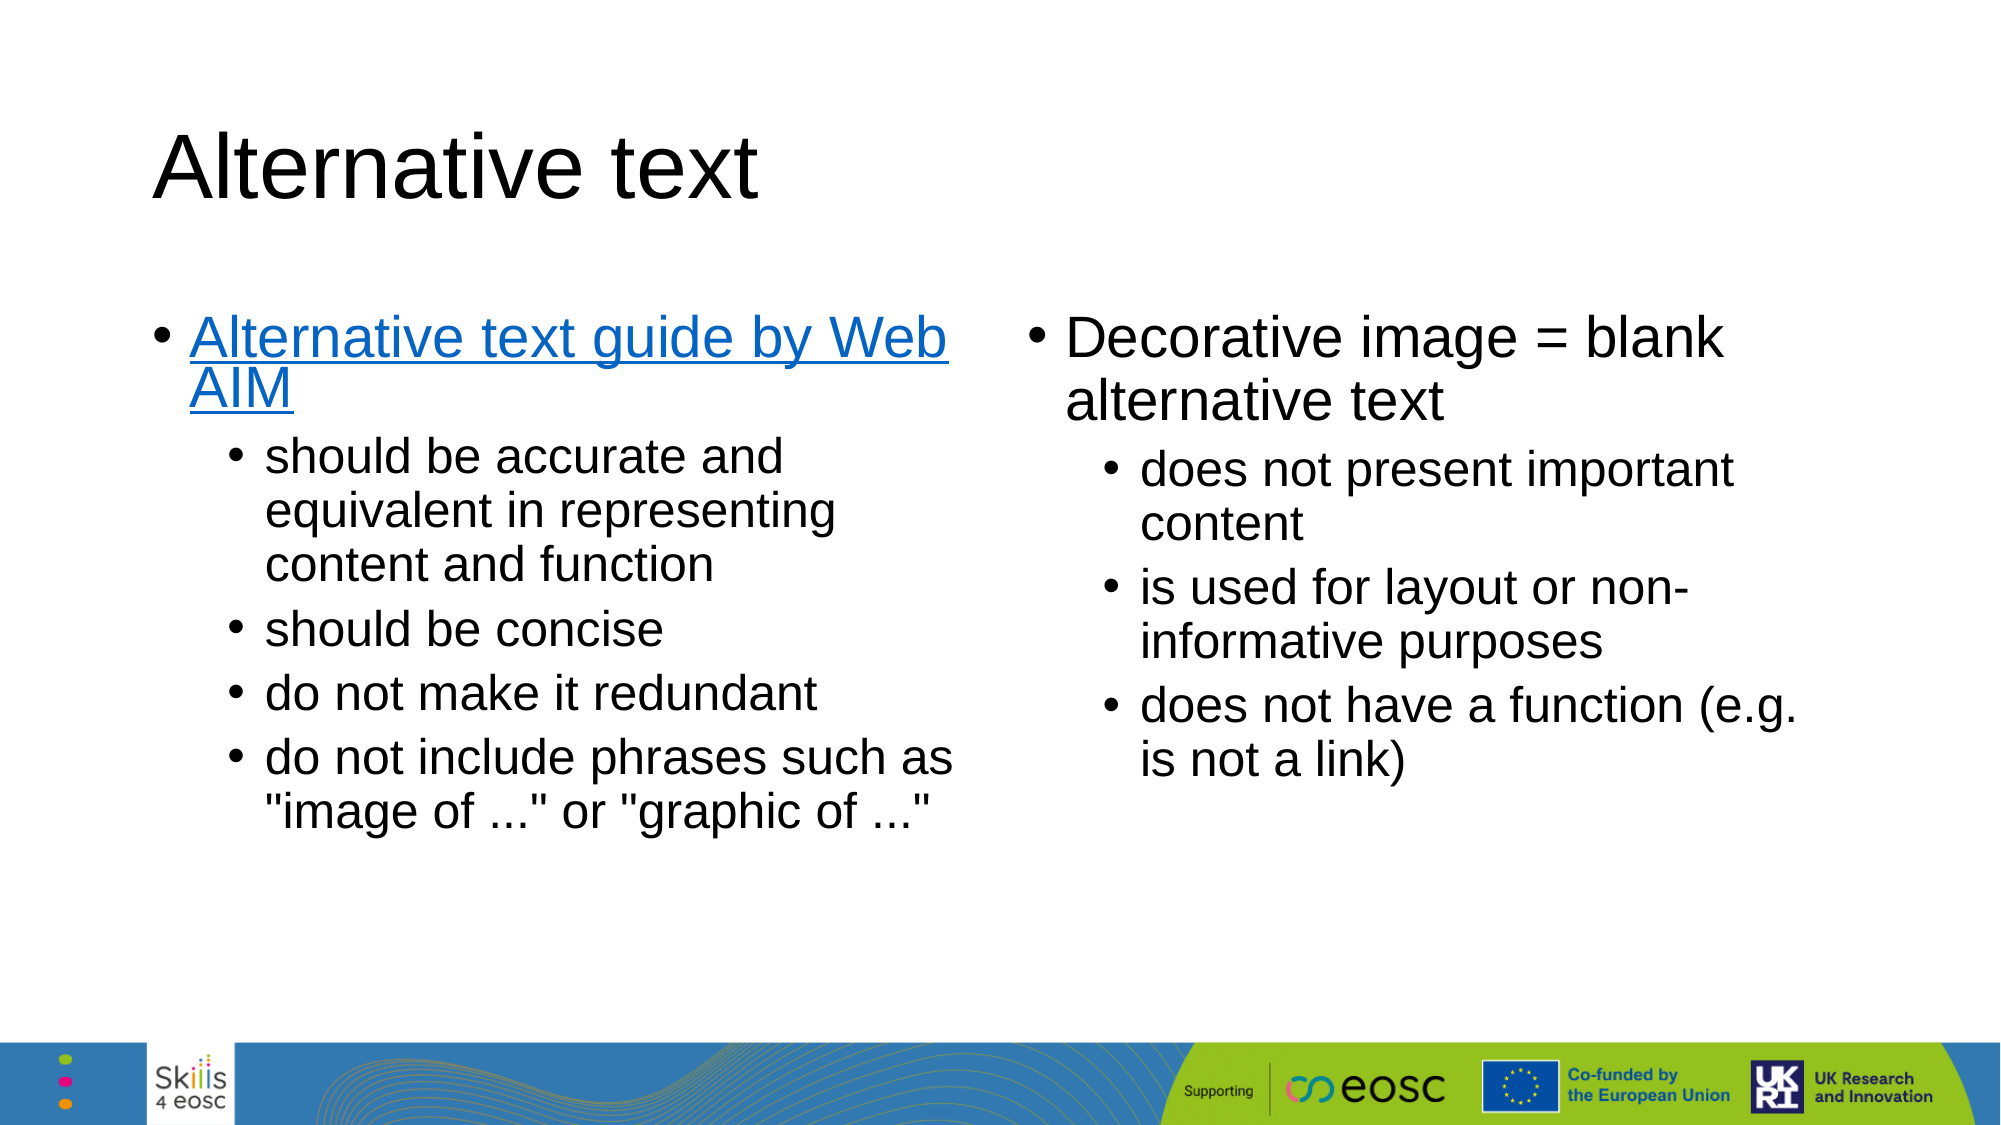

# Alternative text
Alternative text guide by WebAIM
should be accurate and equivalent in representing content and function
should be concise
do not make it redundant
do not include phrases such as "image of ..." or "graphic of ..."
Decorative image = blank alternative text
does not present important content
is used for layout or non-informative purposes
does not have a function (e.g. is not a link)